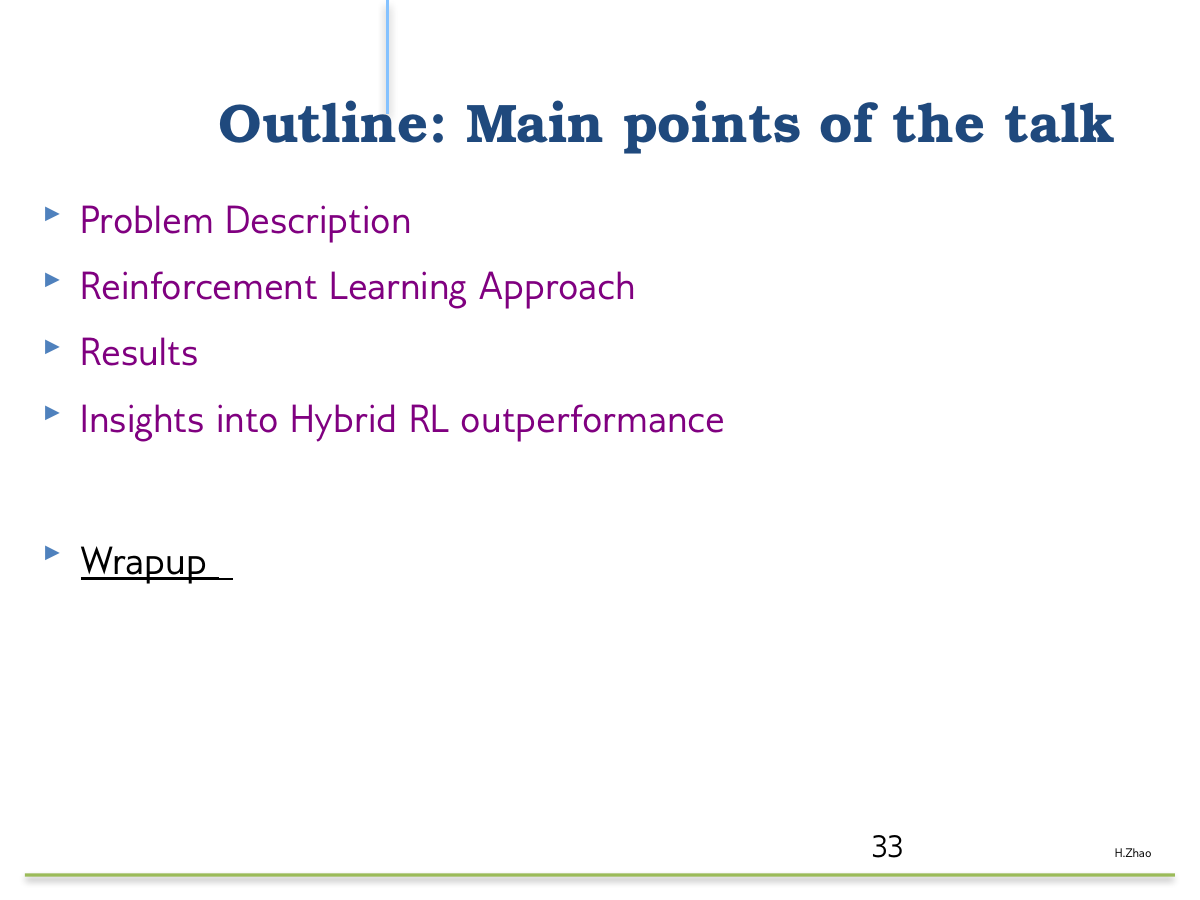

# Outline: Main points of the talk
Problem Description
Reinforcement Learning Approach
Results
Insights into Hybrid RL outperformance

Wrapup

33